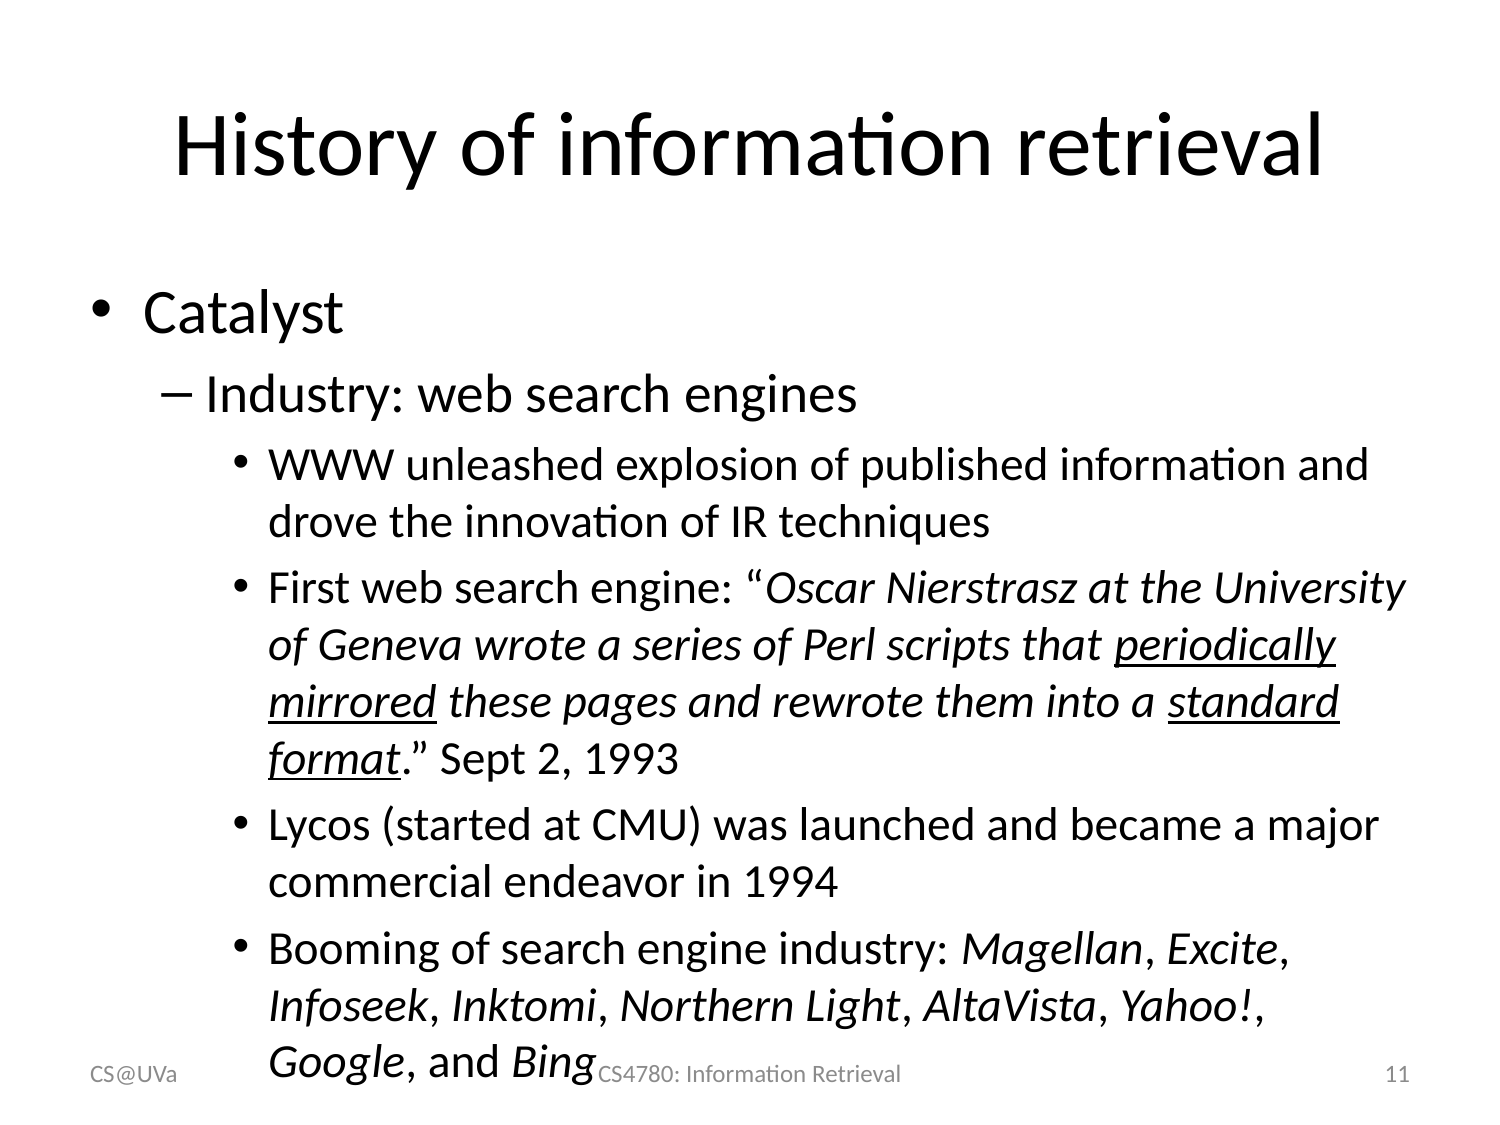

# History of information retrieval
Catalyst
Industry: web search engines
WWW unleashed explosion of published information and drove the innovation of IR techniques
First web search engine: “Oscar Nierstrasz at the University of Geneva wrote a series of Perl scripts that periodically mirrored these pages and rewrote them into a standard format.” Sept 2, 1993
Lycos (started at CMU) was launched and became a major commercial endeavor in 1994
Booming of search engine industry: Magellan, Excite, Infoseek, Inktomi, Northern Light, AltaVista, Yahoo!, Google, and Bing
CS@UVa
CS4780: Information Retrieval
11